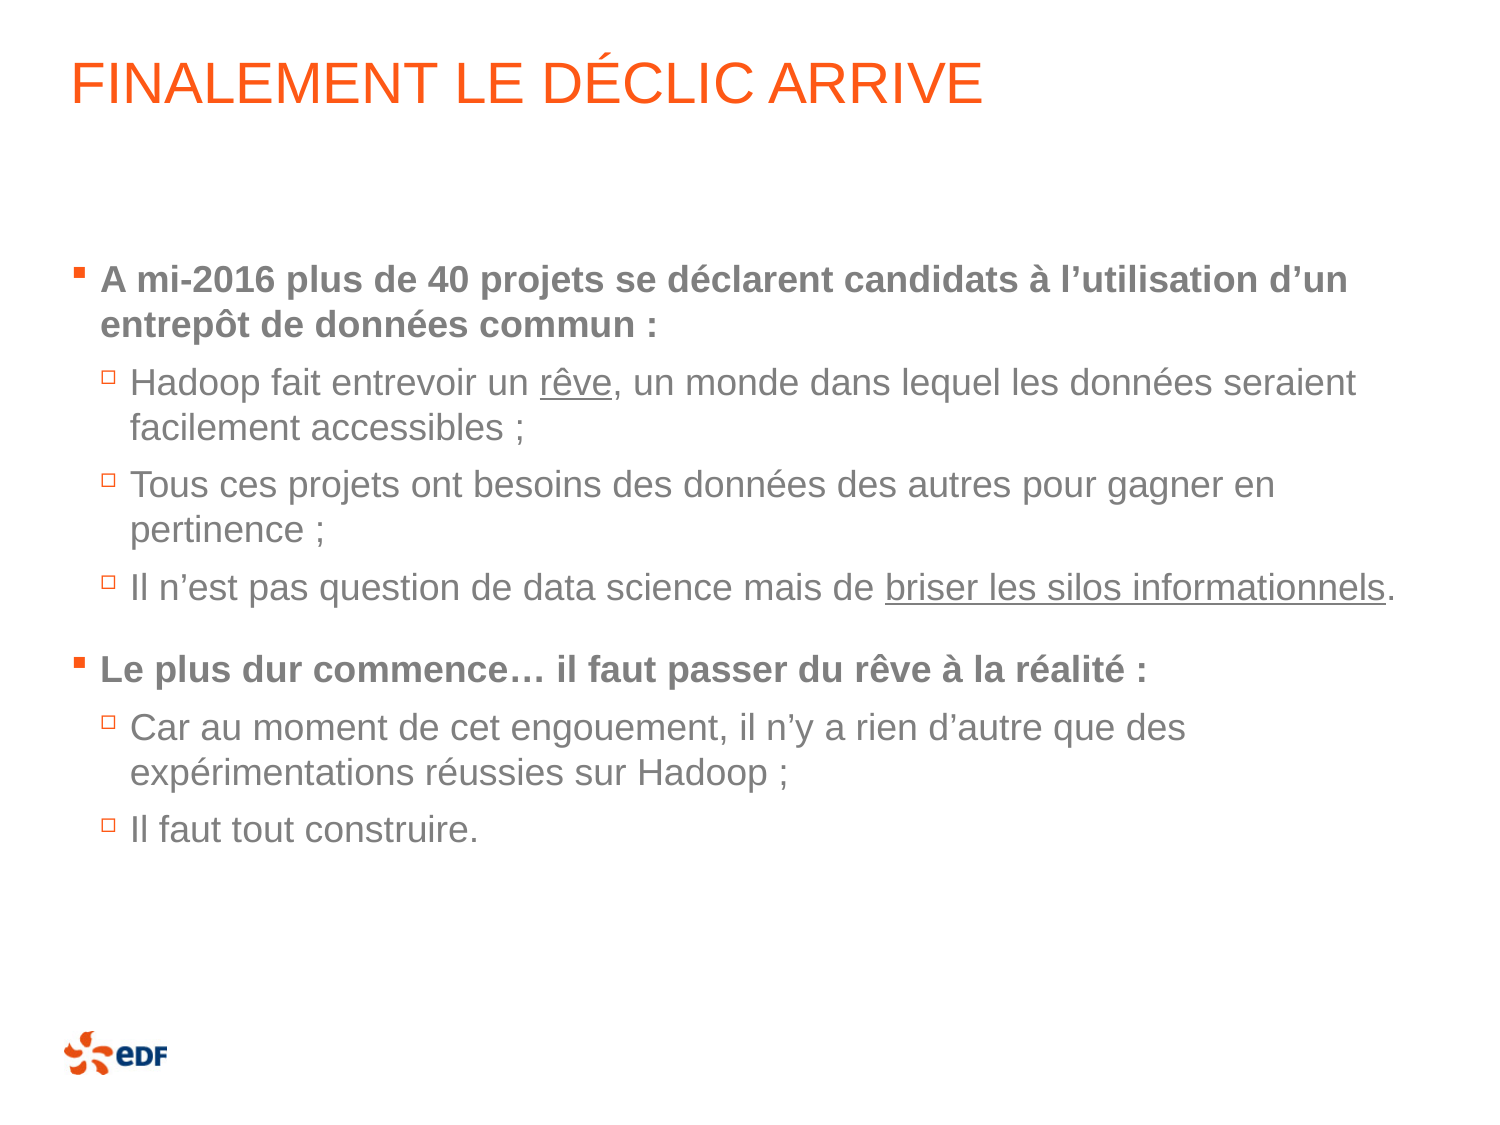

# Finalement le déclic arrive
A mi-2016 plus de 40 projets se déclarent candidats à l’utilisation d’un entrepôt de données commun :
Hadoop fait entrevoir un rêve, un monde dans lequel les données seraient facilement accessibles ;
Tous ces projets ont besoins des données des autres pour gagner en pertinence ;
Il n’est pas question de data science mais de briser les silos informationnels.
Le plus dur commence… il faut passer du rêve à la réalité :
Car au moment de cet engouement, il n’y a rien d’autre que des expérimentations réussies sur Hadoop ;
Il faut tout construire.